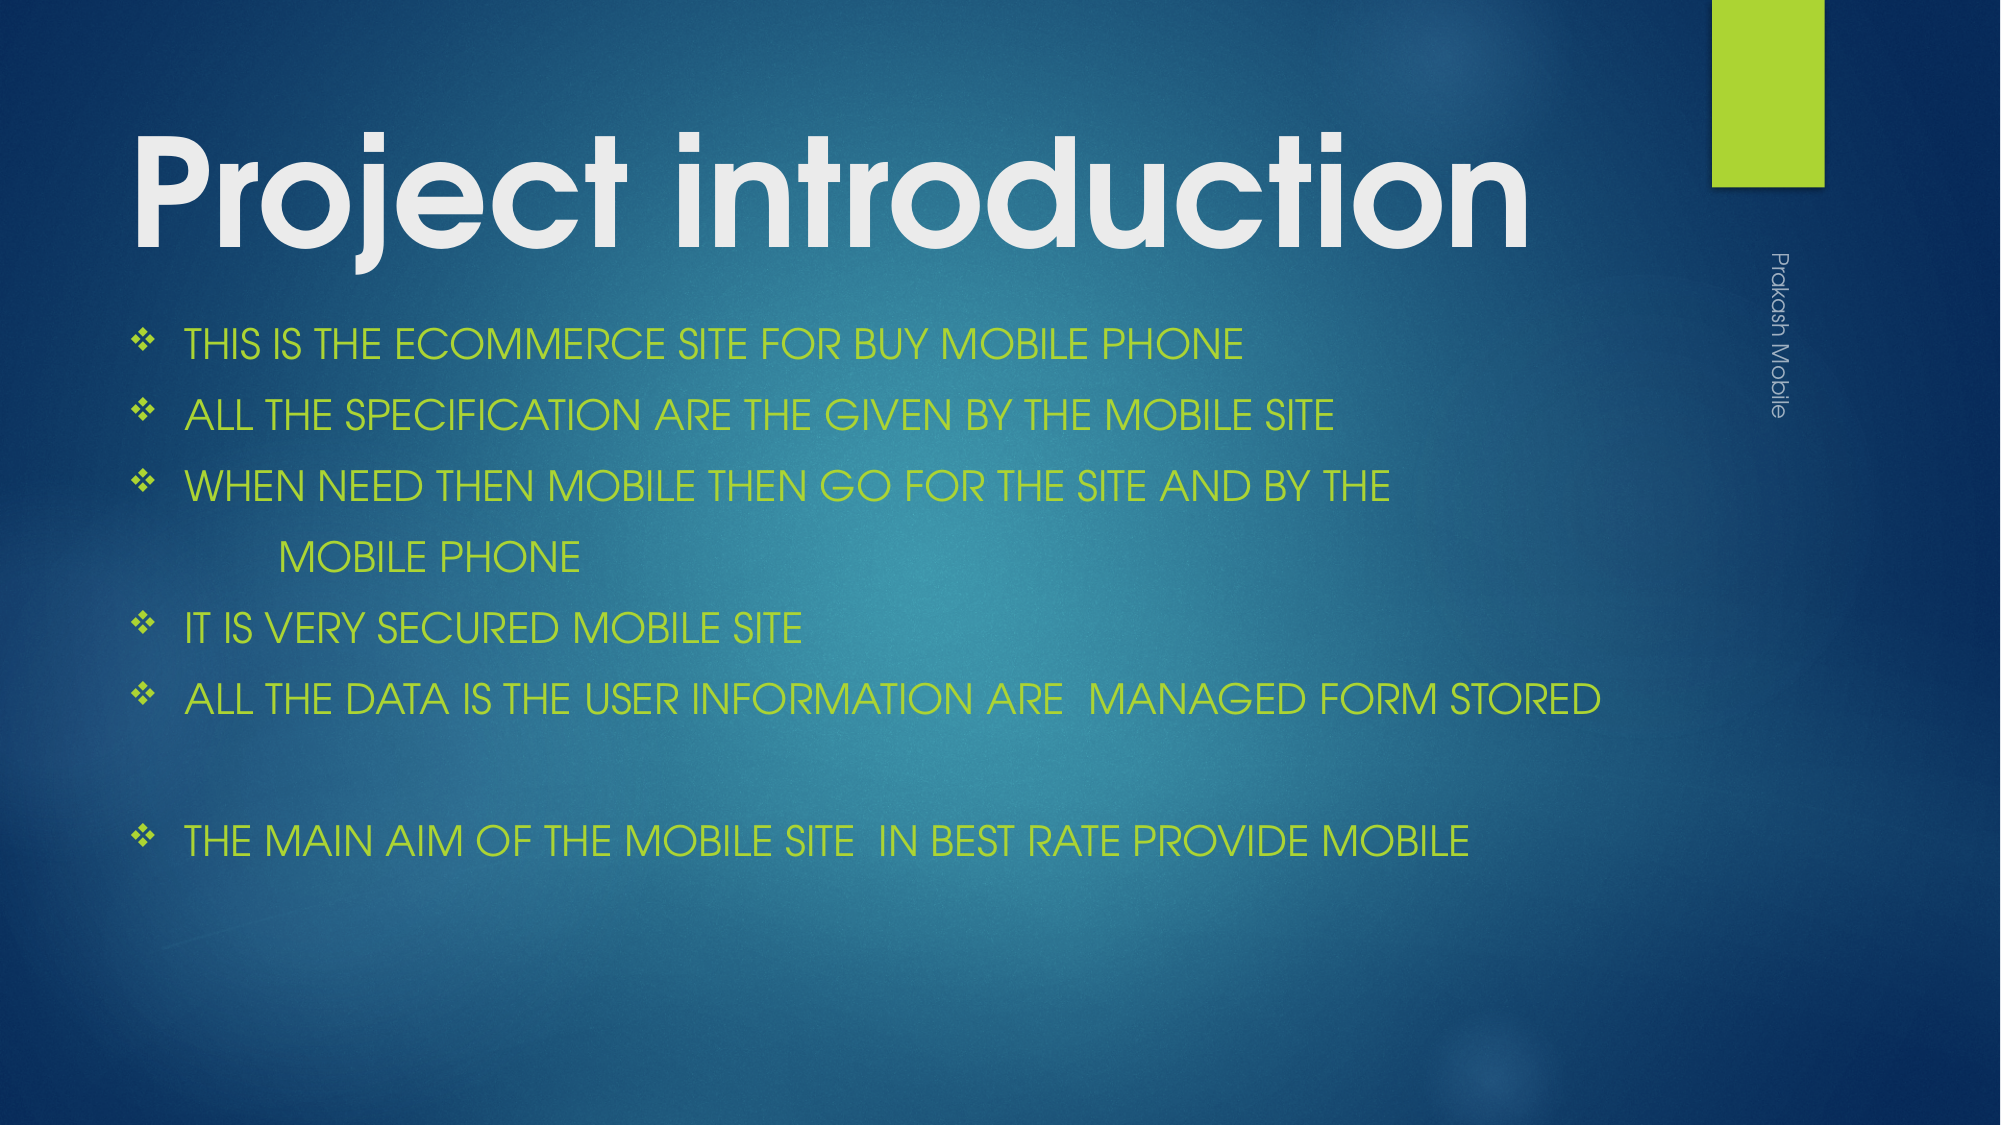

# Project introduction
This is the ecommerce site for buy mobile phone
All the specification are the given by the mobile site
WHEN need then mobile then go for the site and by the
	Mobile phone
It is very secured mobile site
All the data is the user information are  managed form stored

The main aim of the mobile site  in best rate provide mobile
Prakash Mobile